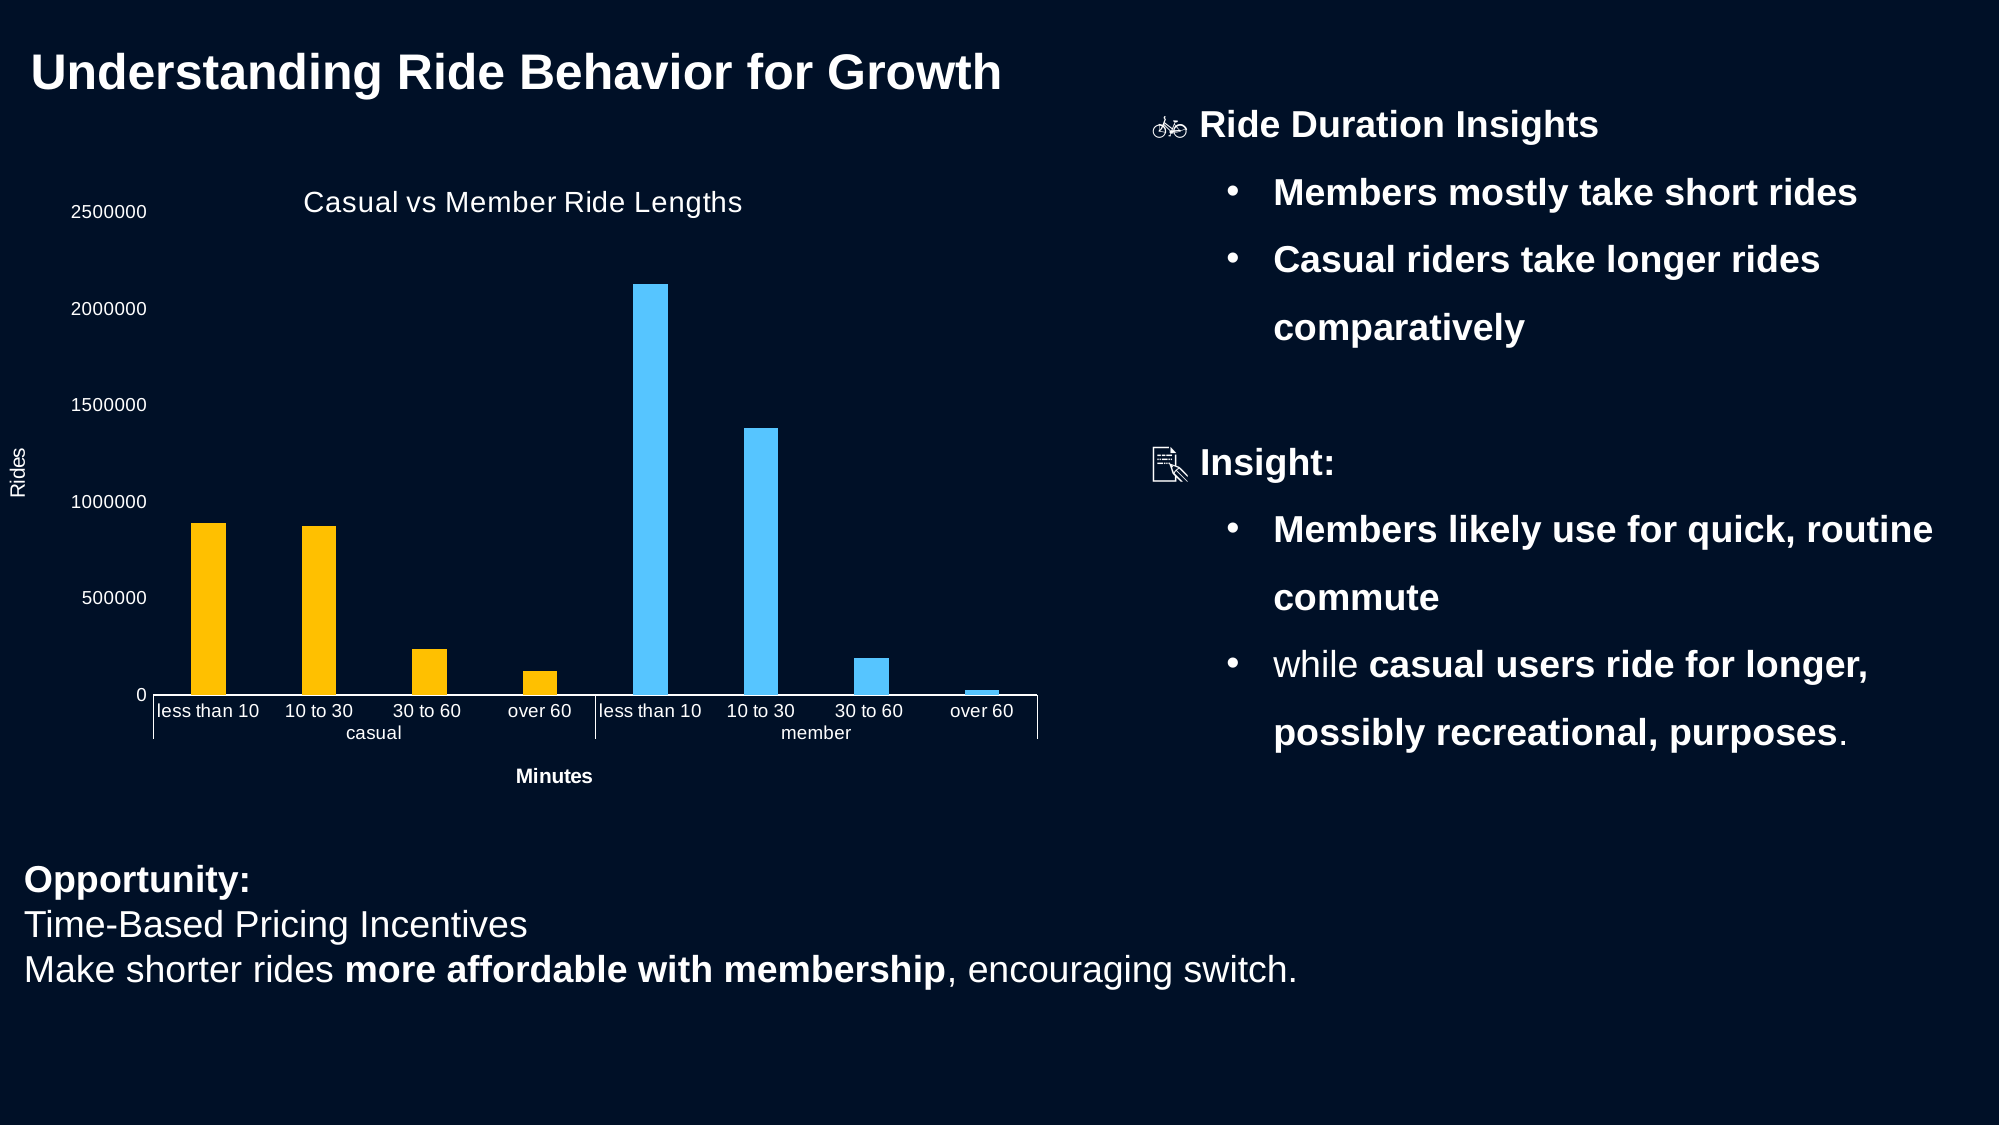

Understanding Ride Behavior for Growth
🚲 Ride Duration Insights
Members mostly take short rides
Casual riders take longer rides comparatively

📝 Insight:
Members likely use for quick, routine commute
while casual users ride for longer, possibly recreational, purposes.

### Chart: Casual vs Member Ride Lengths

| Category | Total |
|---|---|
| less than 10 | 891585.0 |
| 10 to 30 | 875480.0 |
| 30 to 60  | 238194.0 |
| over 60 | 125634.0 |
| less than 10 | 2128917.0 |
| 10 to 30 | 1380538.0 |
| 30 to 60  | 188060.0 |
| over 60 | 26136.0 |
Opportunity:
Time-Based Pricing Incentives
Make shorter rides more affordable with membership, encouraging switch.